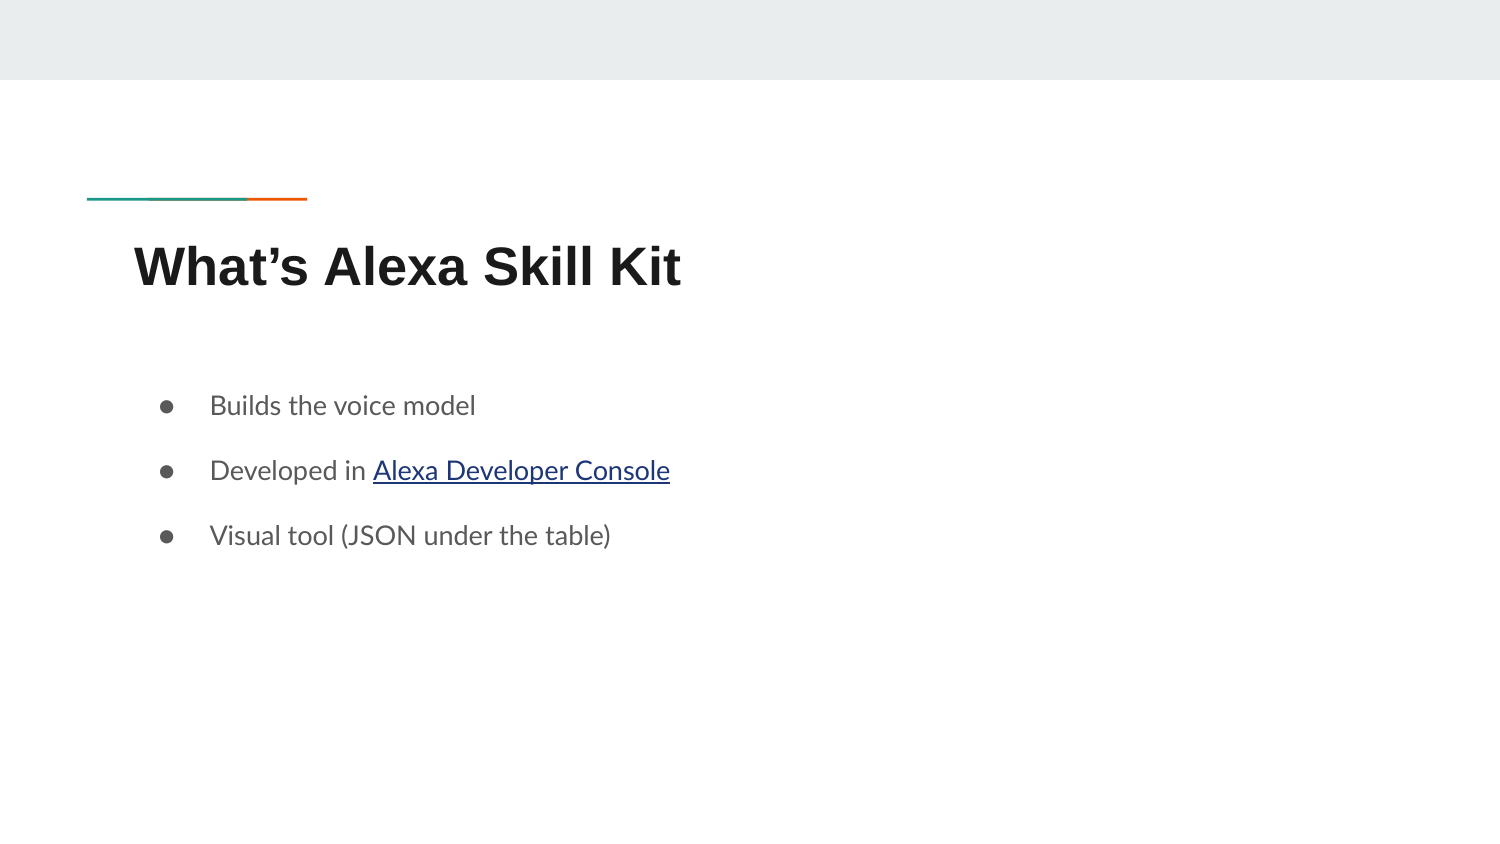

# What’s Alexa Skill Kit
Builds the voice model
Developed in Alexa Developer Console
Visual tool (JSON under the table)